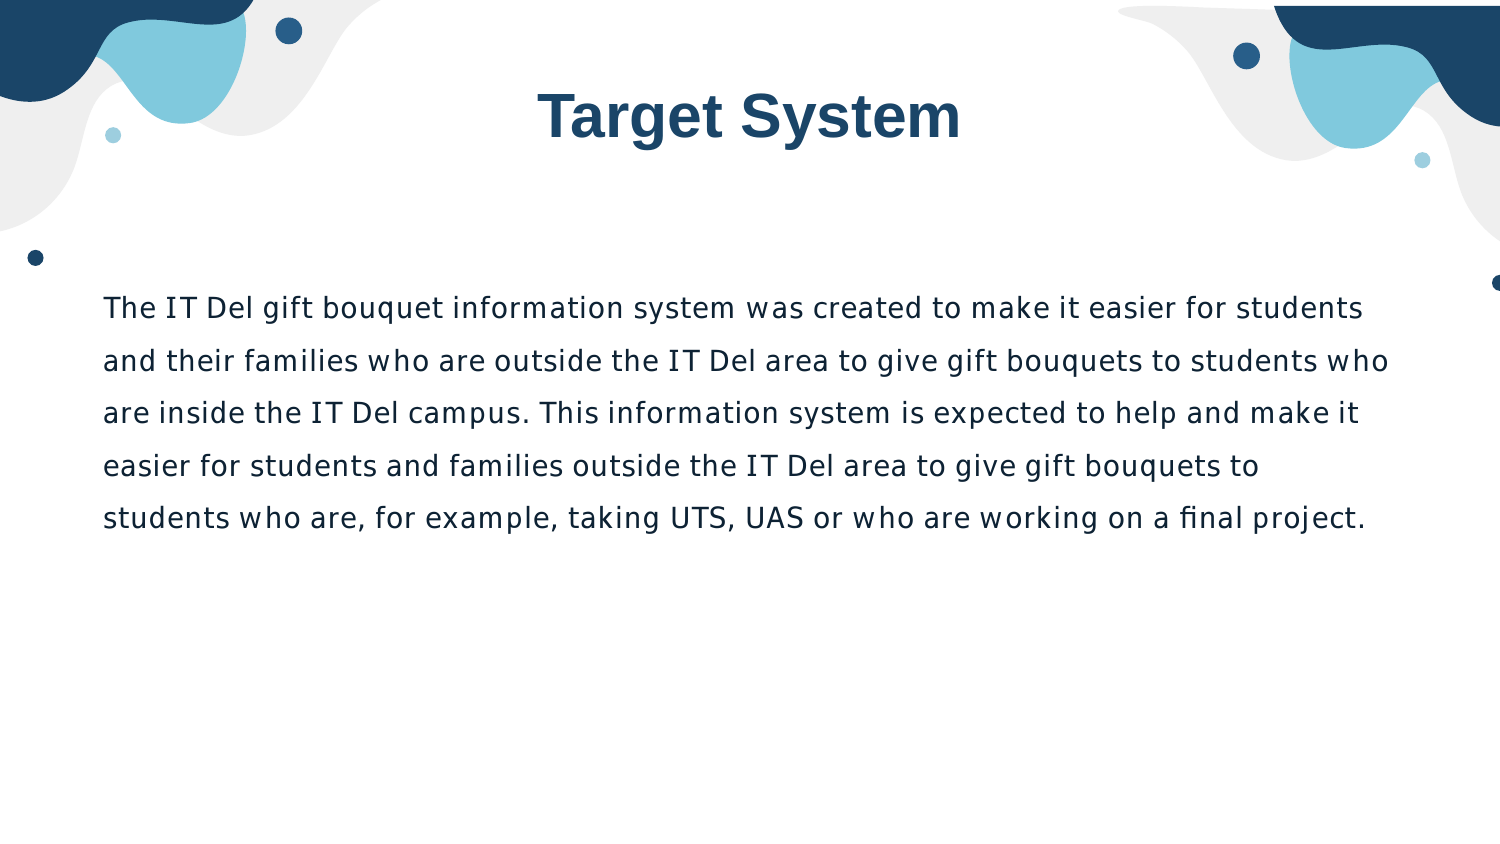

# Target System
The IT Del gift bouquet information system was created to make it easier for students and their families who are outside the IT Del area to give gift bouquets to students who are inside the IT Del campus. This information system is expected to help and make it easier for students and families outside the IT Del area to give gift bouquets to students who are, for example, taking UTS, UAS or who are working on a final project.